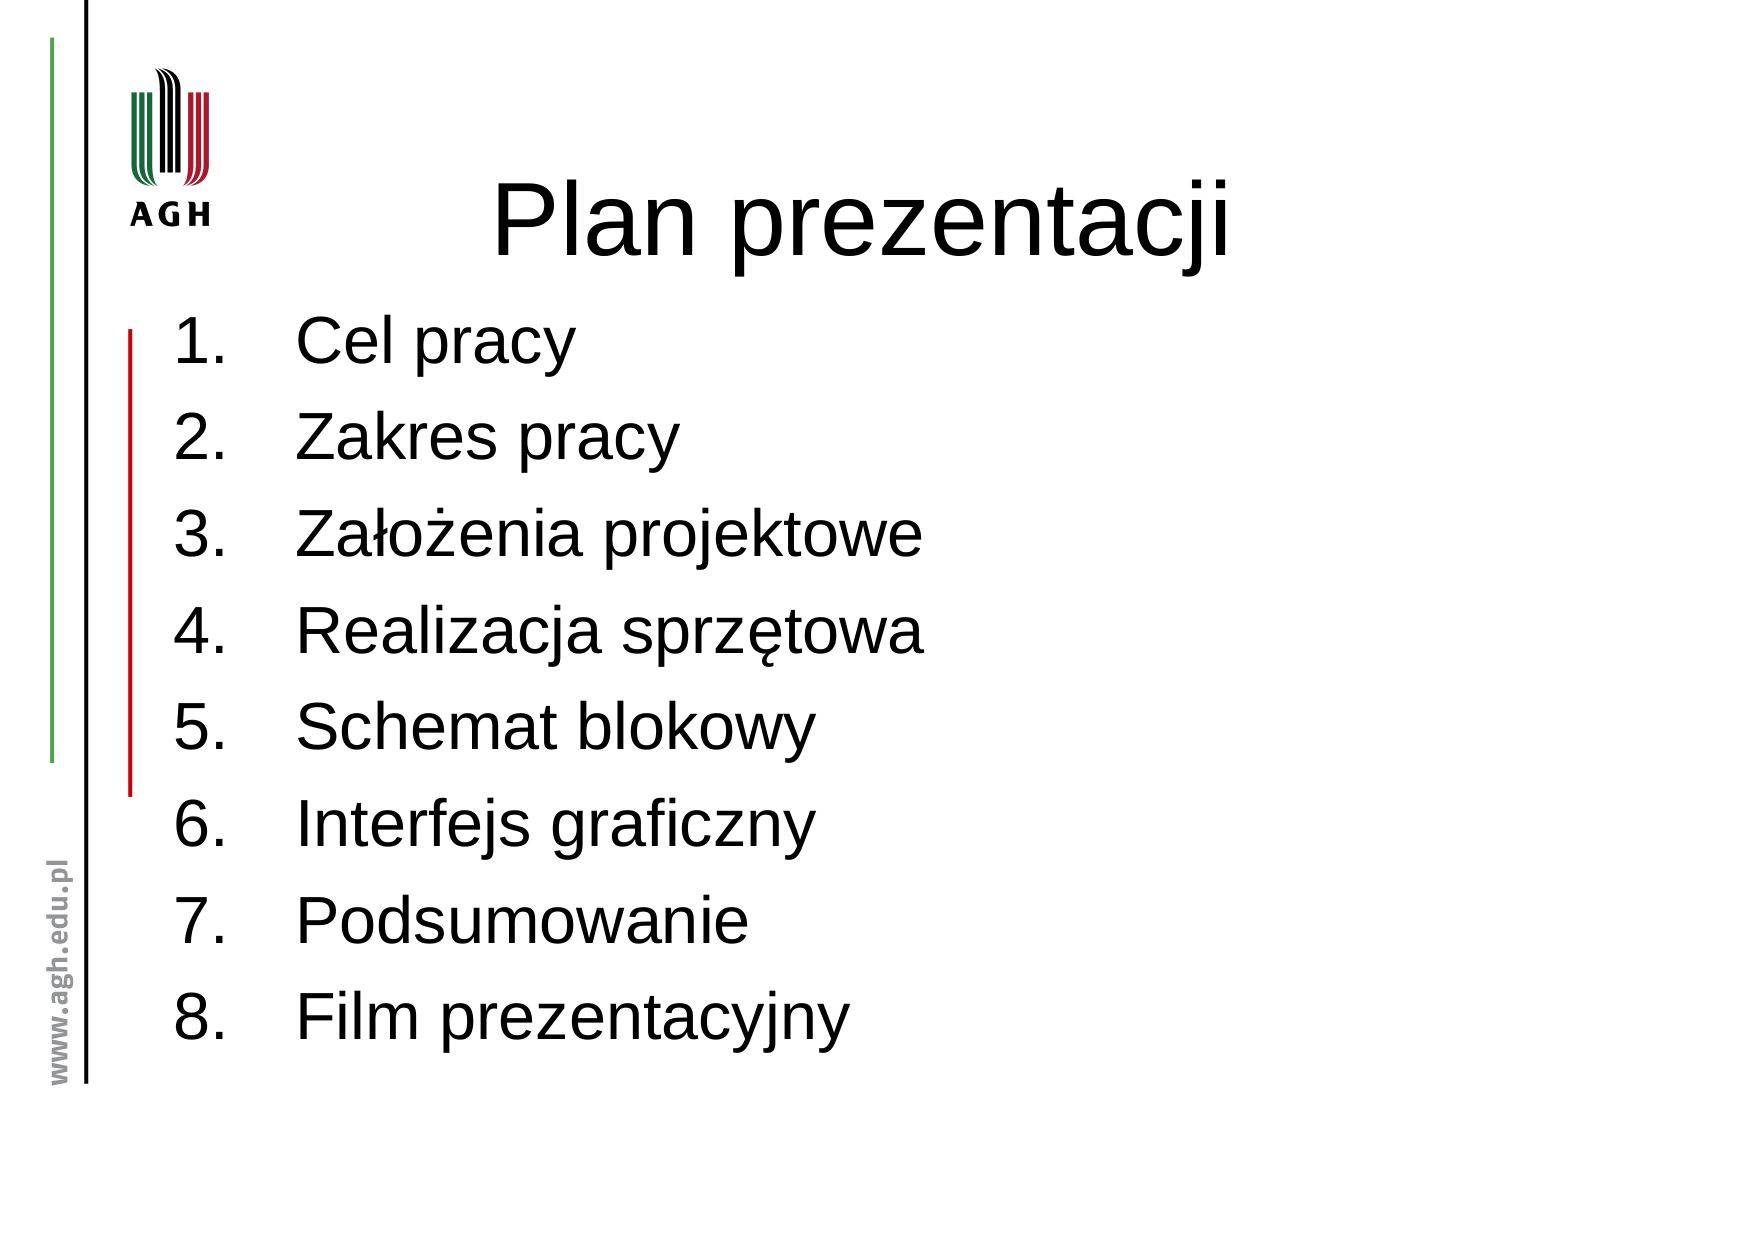

# Plan prezentacji
Cel pracy
Zakres pracy
Założenia projektowe
Realizacja sprzętowa
Schemat blokowy
Interfejs graficzny
Podsumowanie
Film prezentacyjny